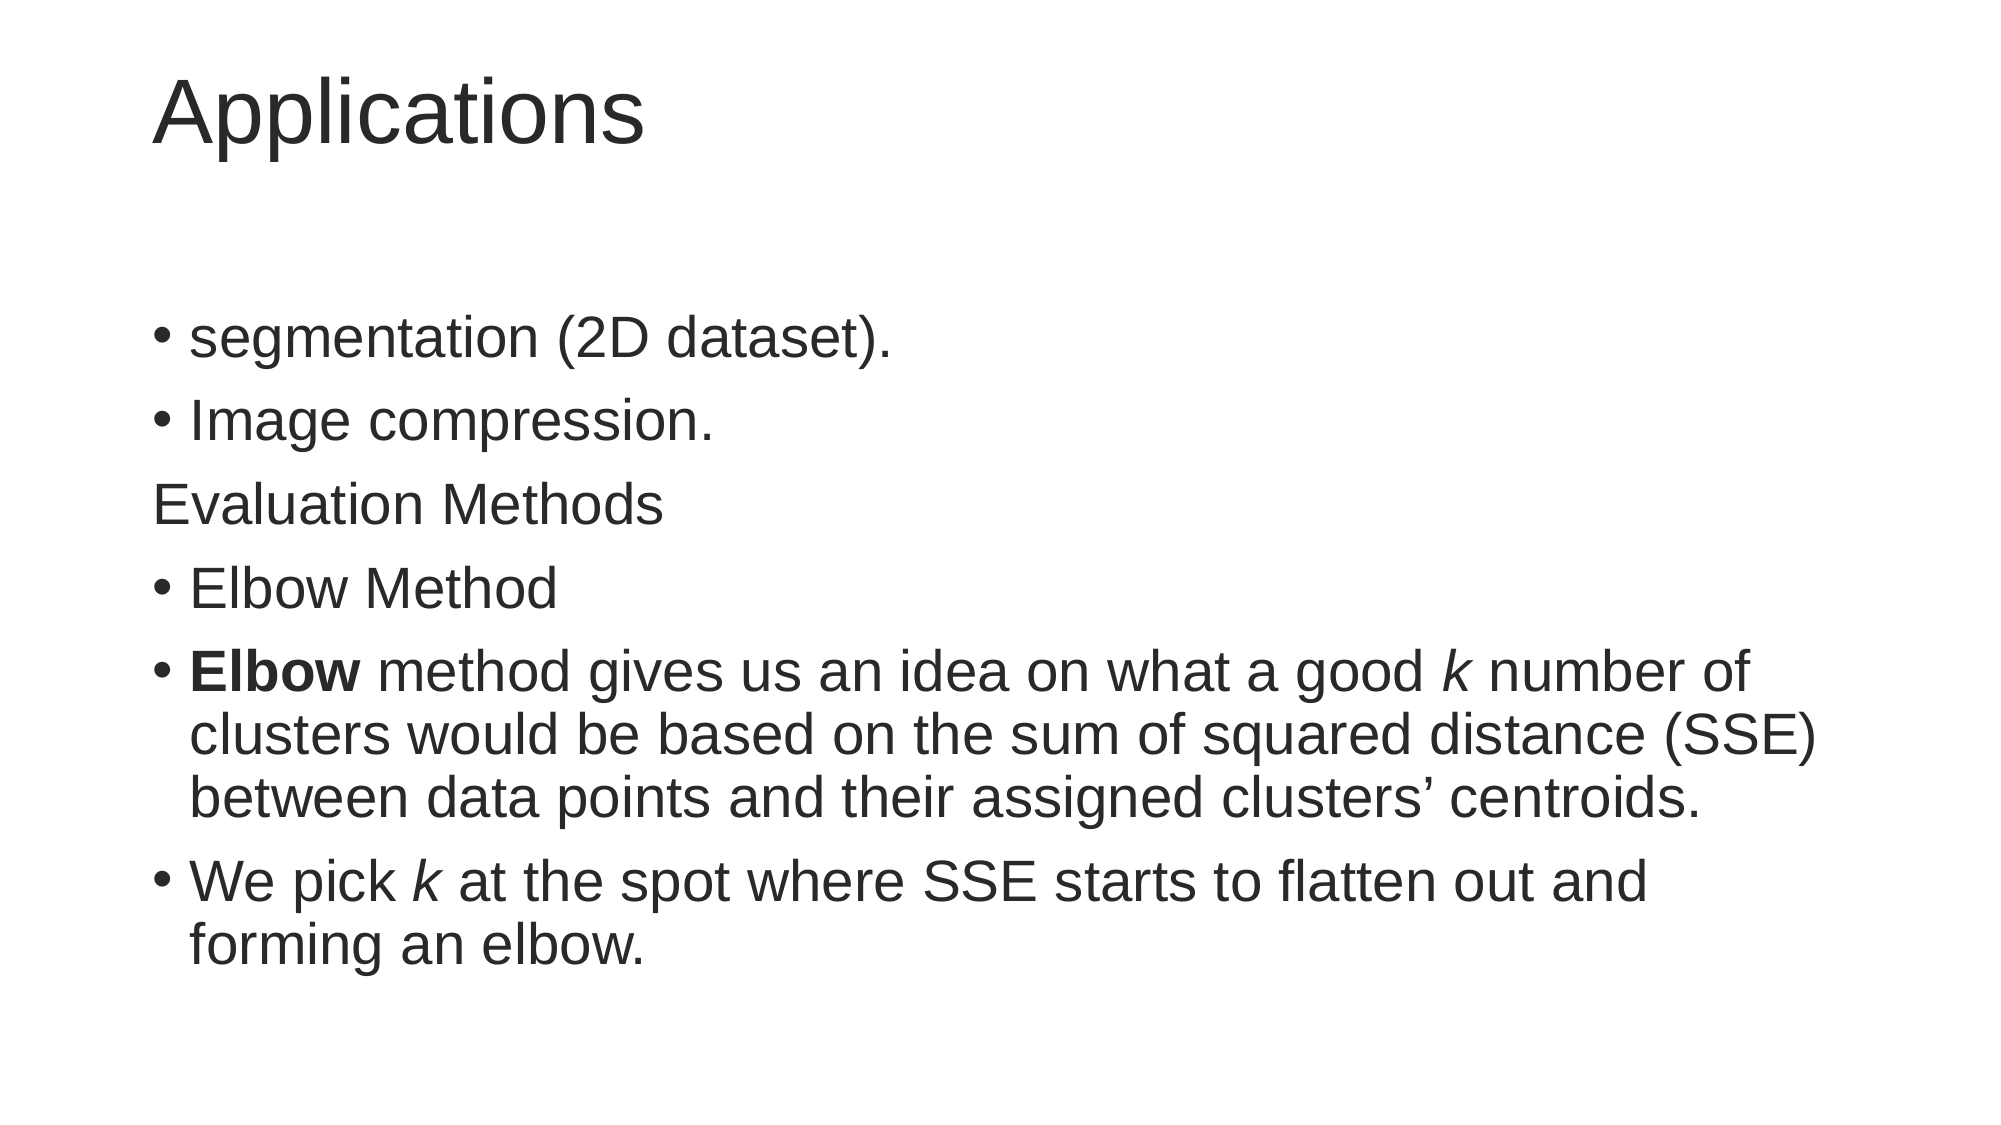

# Applications
segmentation (2D dataset).
Image compression.
Evaluation Methods
Elbow Method
Elbow method gives us an idea on what a good k number of clusters would be based on the sum of squared distance (SSE) between data points and their assigned clusters’ centroids.
We pick k at the spot where SSE starts to flatten out and forming an elbow.